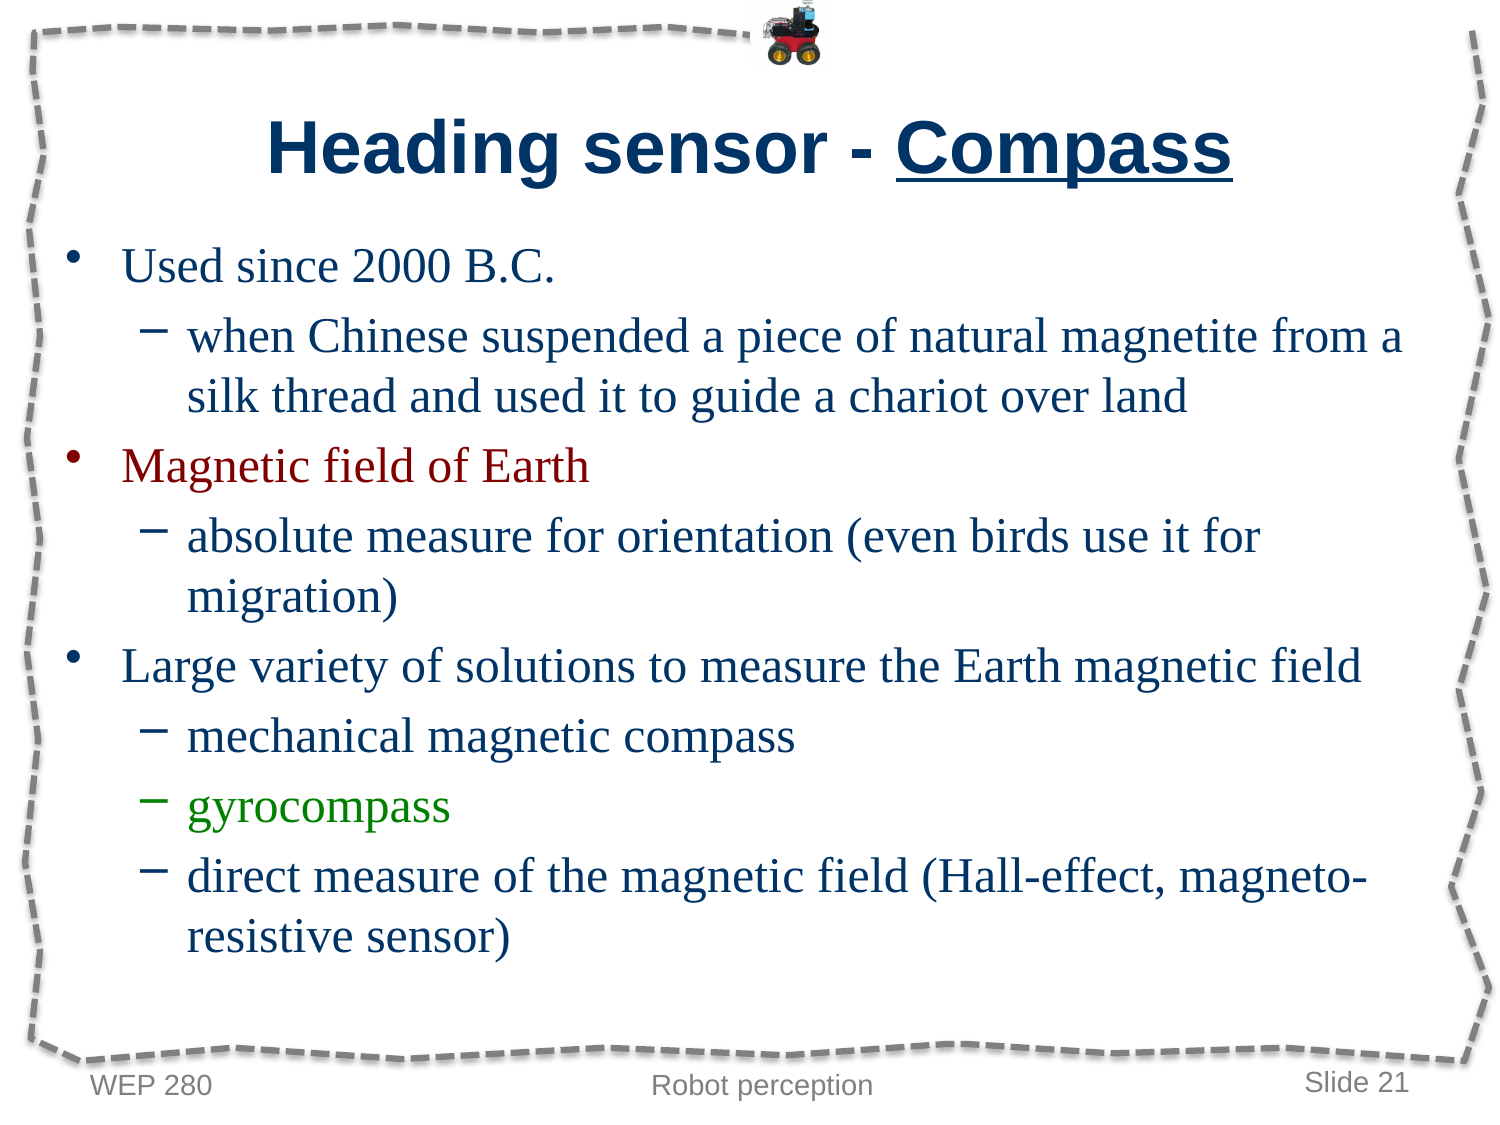

# Heading sensor - Compass
Used since 2000 B.C.
when Chinese suspended a piece of natural magnetite from a silk thread and used it to guide a chariot over land
Magnetic field of Earth
absolute measure for orientation (even birds use it for migration)
Large variety of solutions to measure the Earth magnetic field
mechanical magnetic compass
gyrocompass
direct measure of the magnetic field (Hall-effect, magneto-resistive sensor)
WEP 280
Robot perception
Slide 21